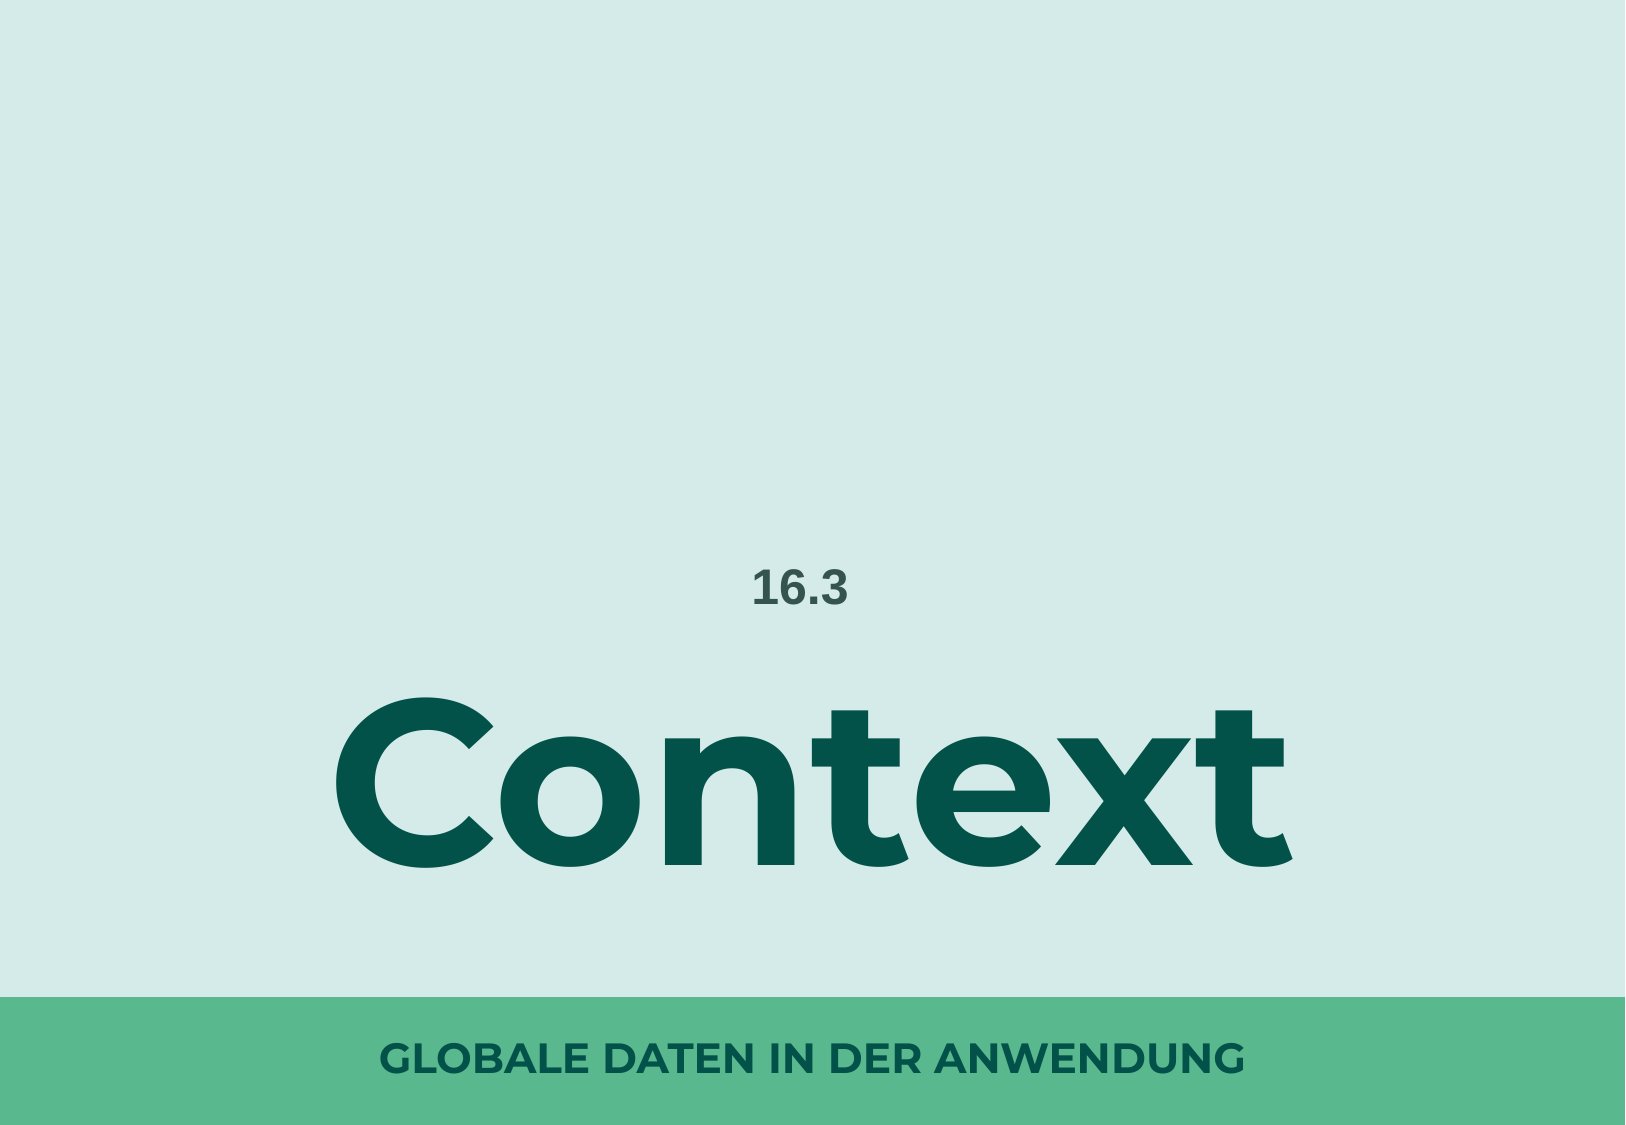

16.3
Context
# Globale Daten in der Anwendung